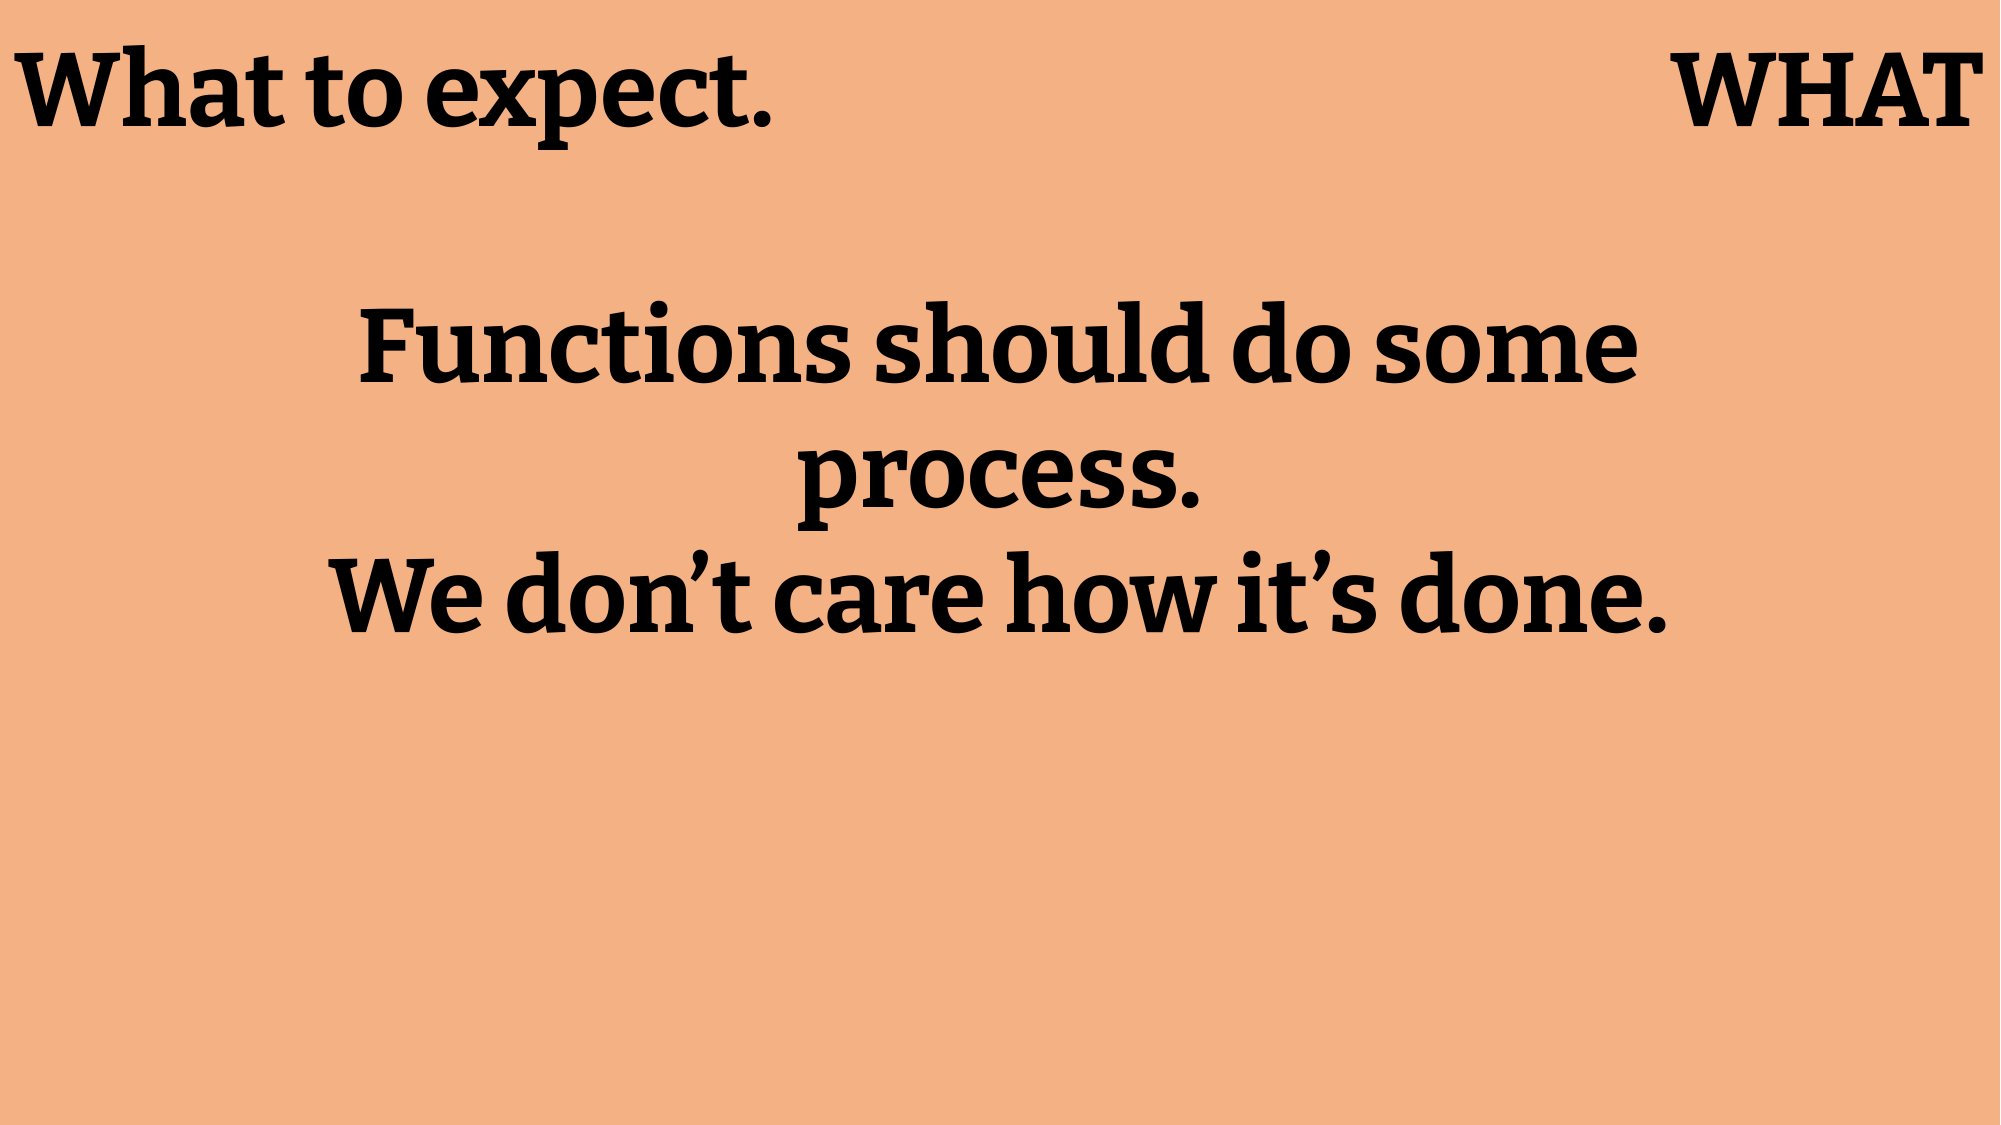

What to expect.
WHAT
Functions should do some process.
We don’t care how it’s done.